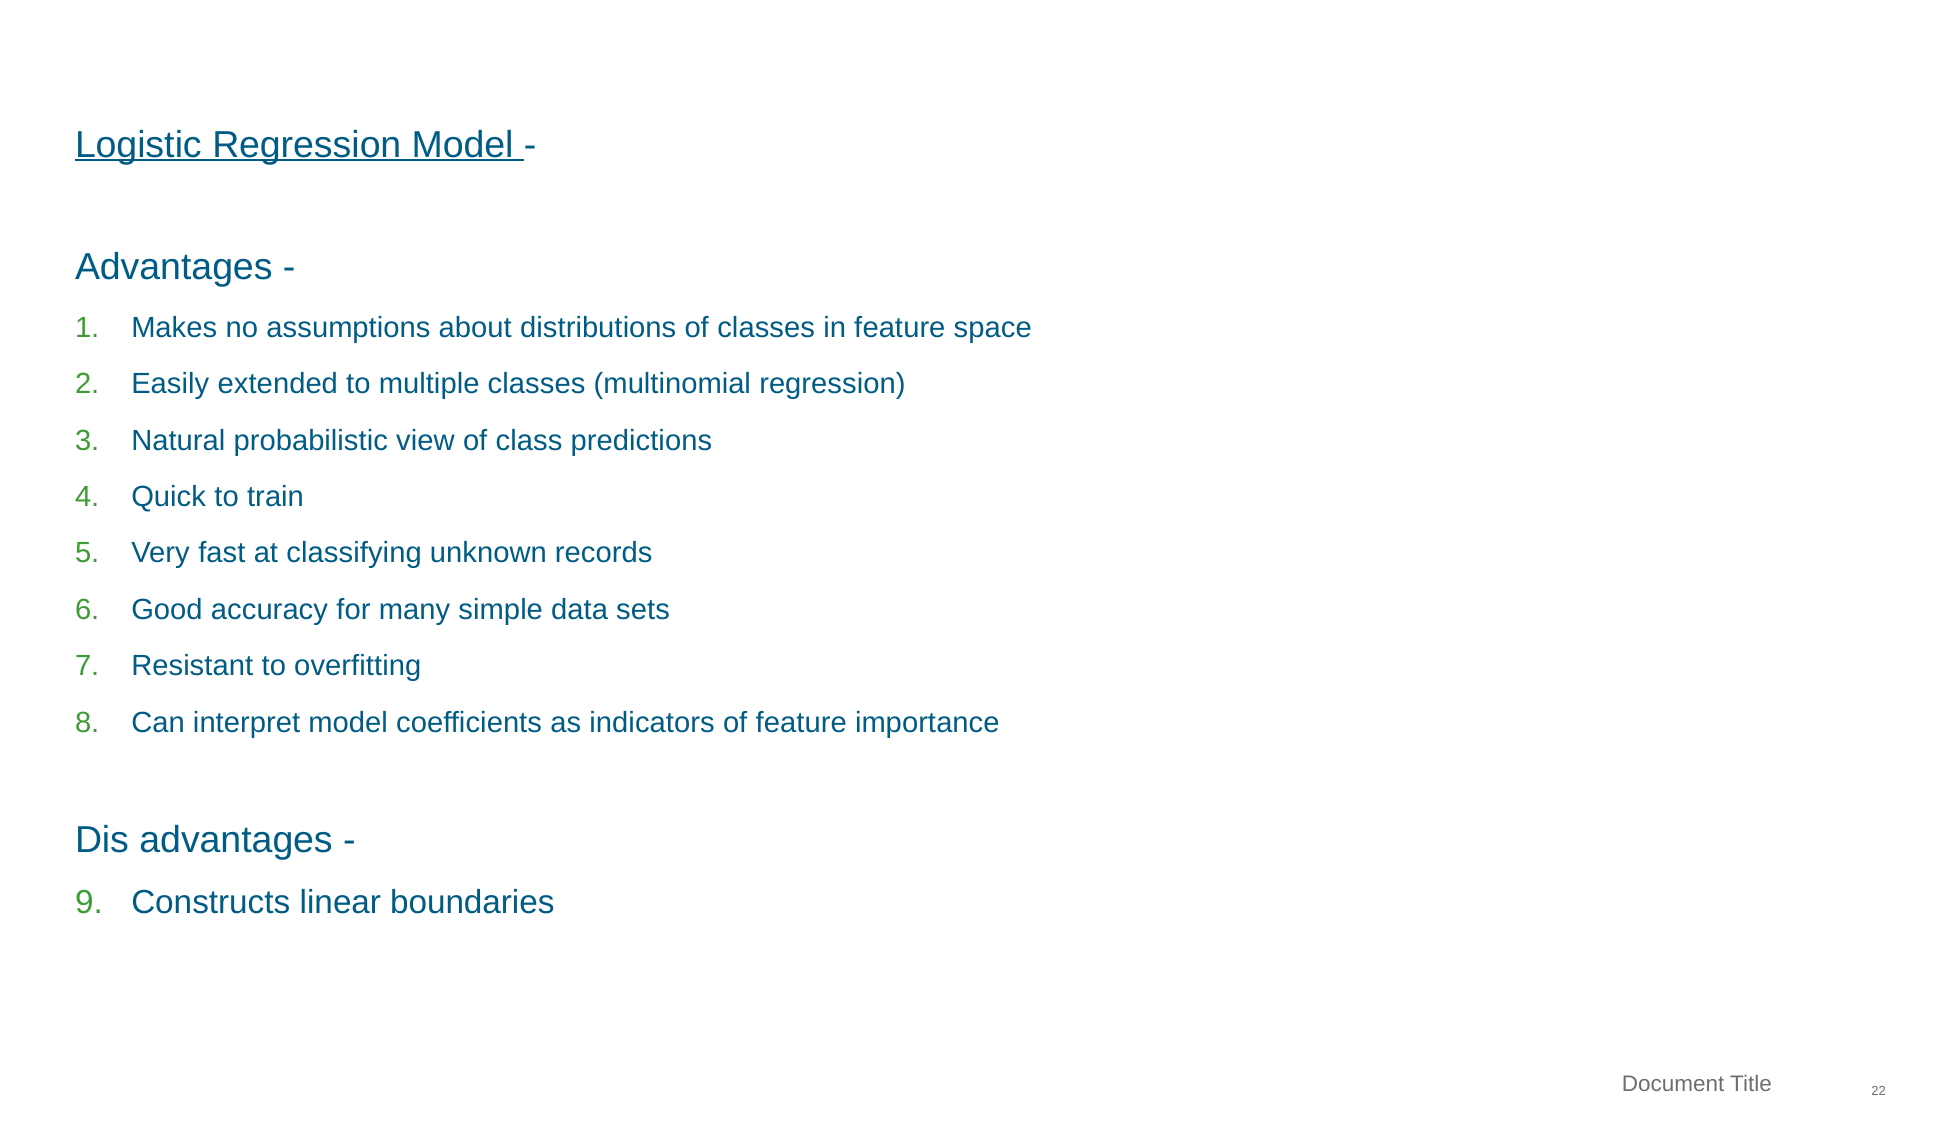

Logistic Regression Model -

Advantages -
Makes no assumptions about distributions of classes in feature space
Easily extended to multiple classes (multinomial regression)
Natural probabilistic view of class predictions
Quick to train
Very fast at classifying unknown records
Good accuracy for many simple data sets
Resistant to overfitting
Can interpret model coefficients as indicators of feature importance

Dis advantages -
Constructs linear boundaries